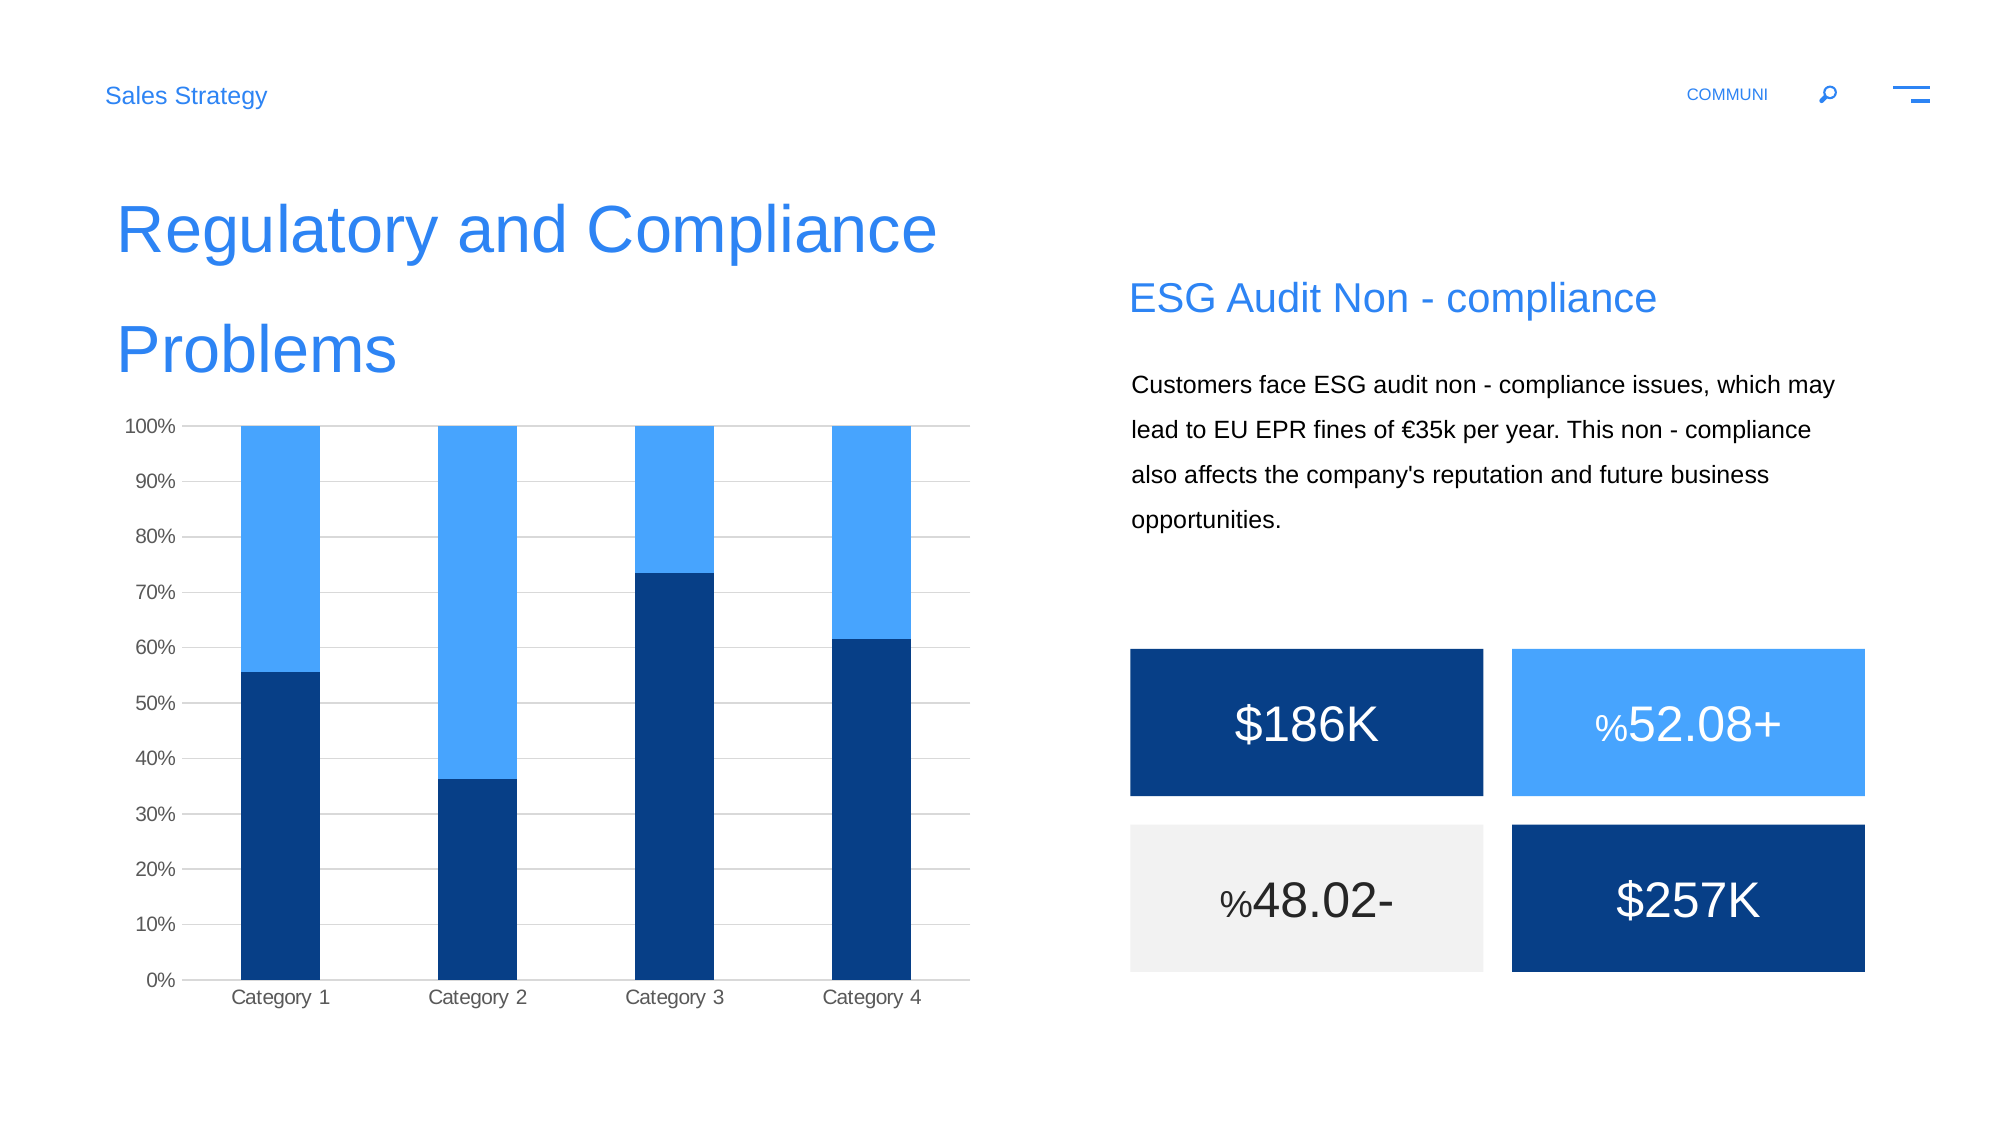

COMMUNI
Sales Strategy

Regulatory and Compliance Problems
ESG Audit Non - compliance
Customers face ESG audit non - compliance issues, which may lead to EU EPR fines of €35k per year. This non - compliance also affects the company's reputation and future business opportunities.

### Chart

| Category | Series 1 | Series 2 |
|---|---|---|
| Category 1 | 3.0 | 2.4 |
| Category 2 | 2.5 | 4.4 |
| Category 3 | 5.0 | 1.8 |
| Category 4 | 4.5 | 2.8 |

$186K
%52.08+

%48.02-
$257K